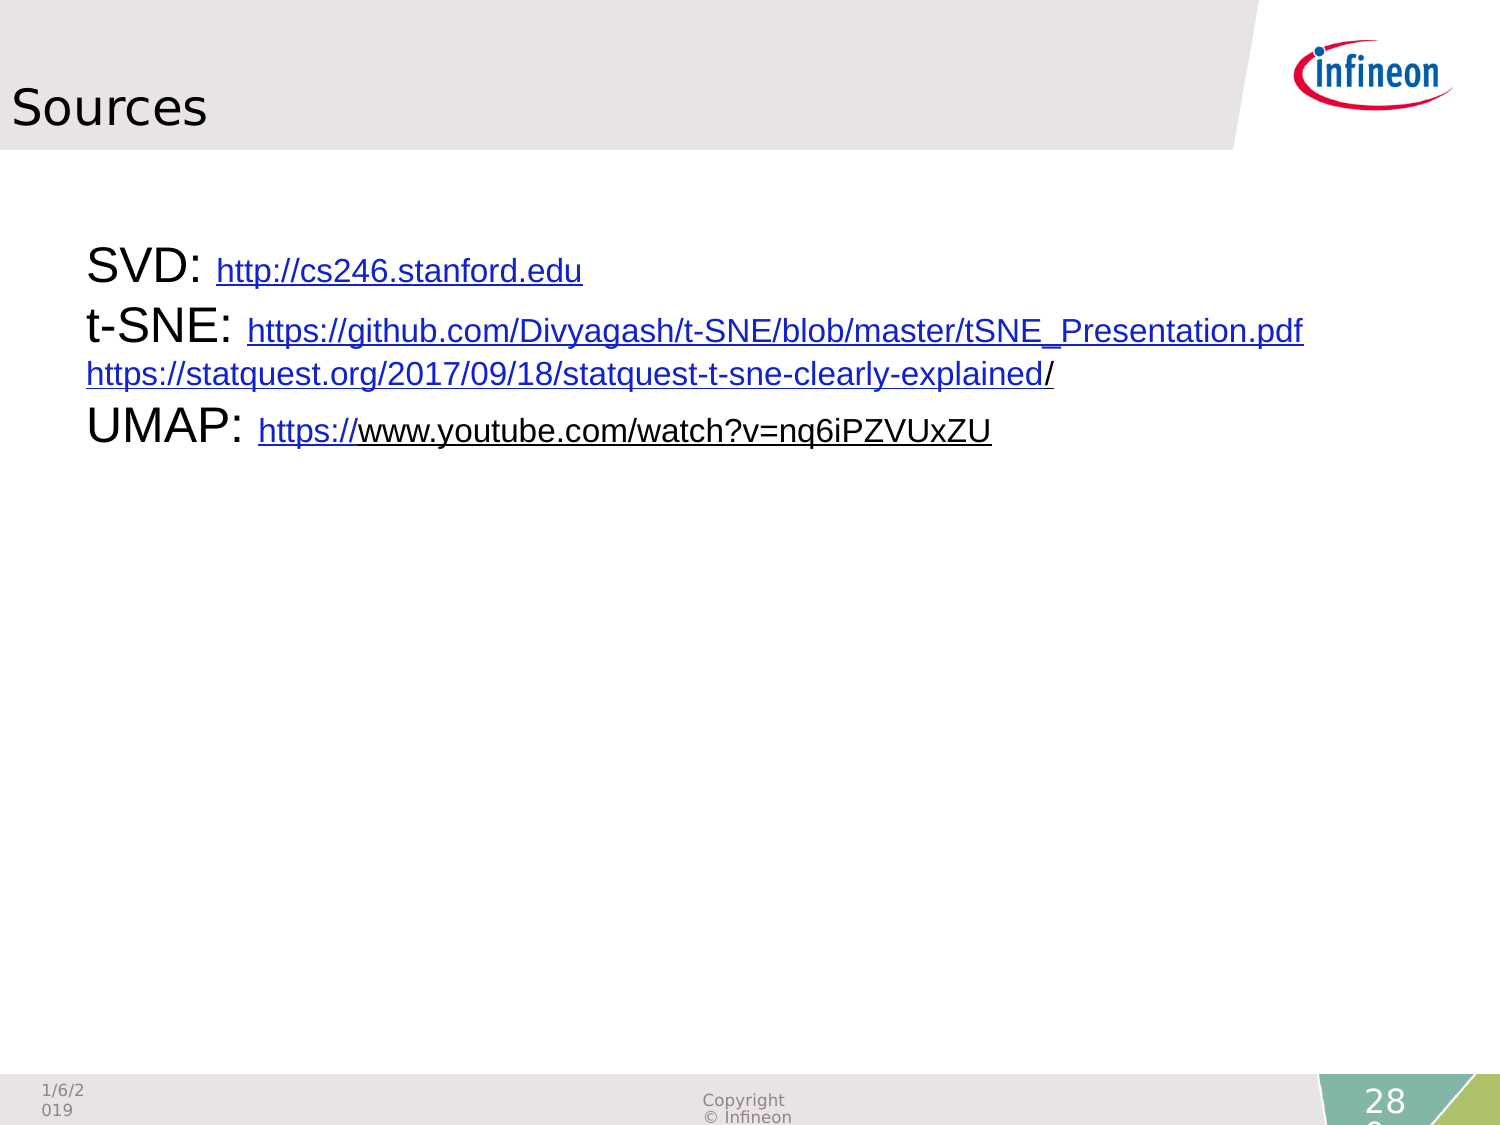

Sources
SVD: http://cs246.stanford.edu
t-SNE: https://github.com/Divyagash/t-SNE/blob/master/tSNE_Presentation.pdf
	https://statquest.org/2017/09/18/statquest-t-sne-clearly-explained/
UMAP: https://www.youtube.com/watch?v=nq6iPZVUxZU

1/6/2019
Copyright © Infineon Technologies AG 2019. All rights reserved.
280